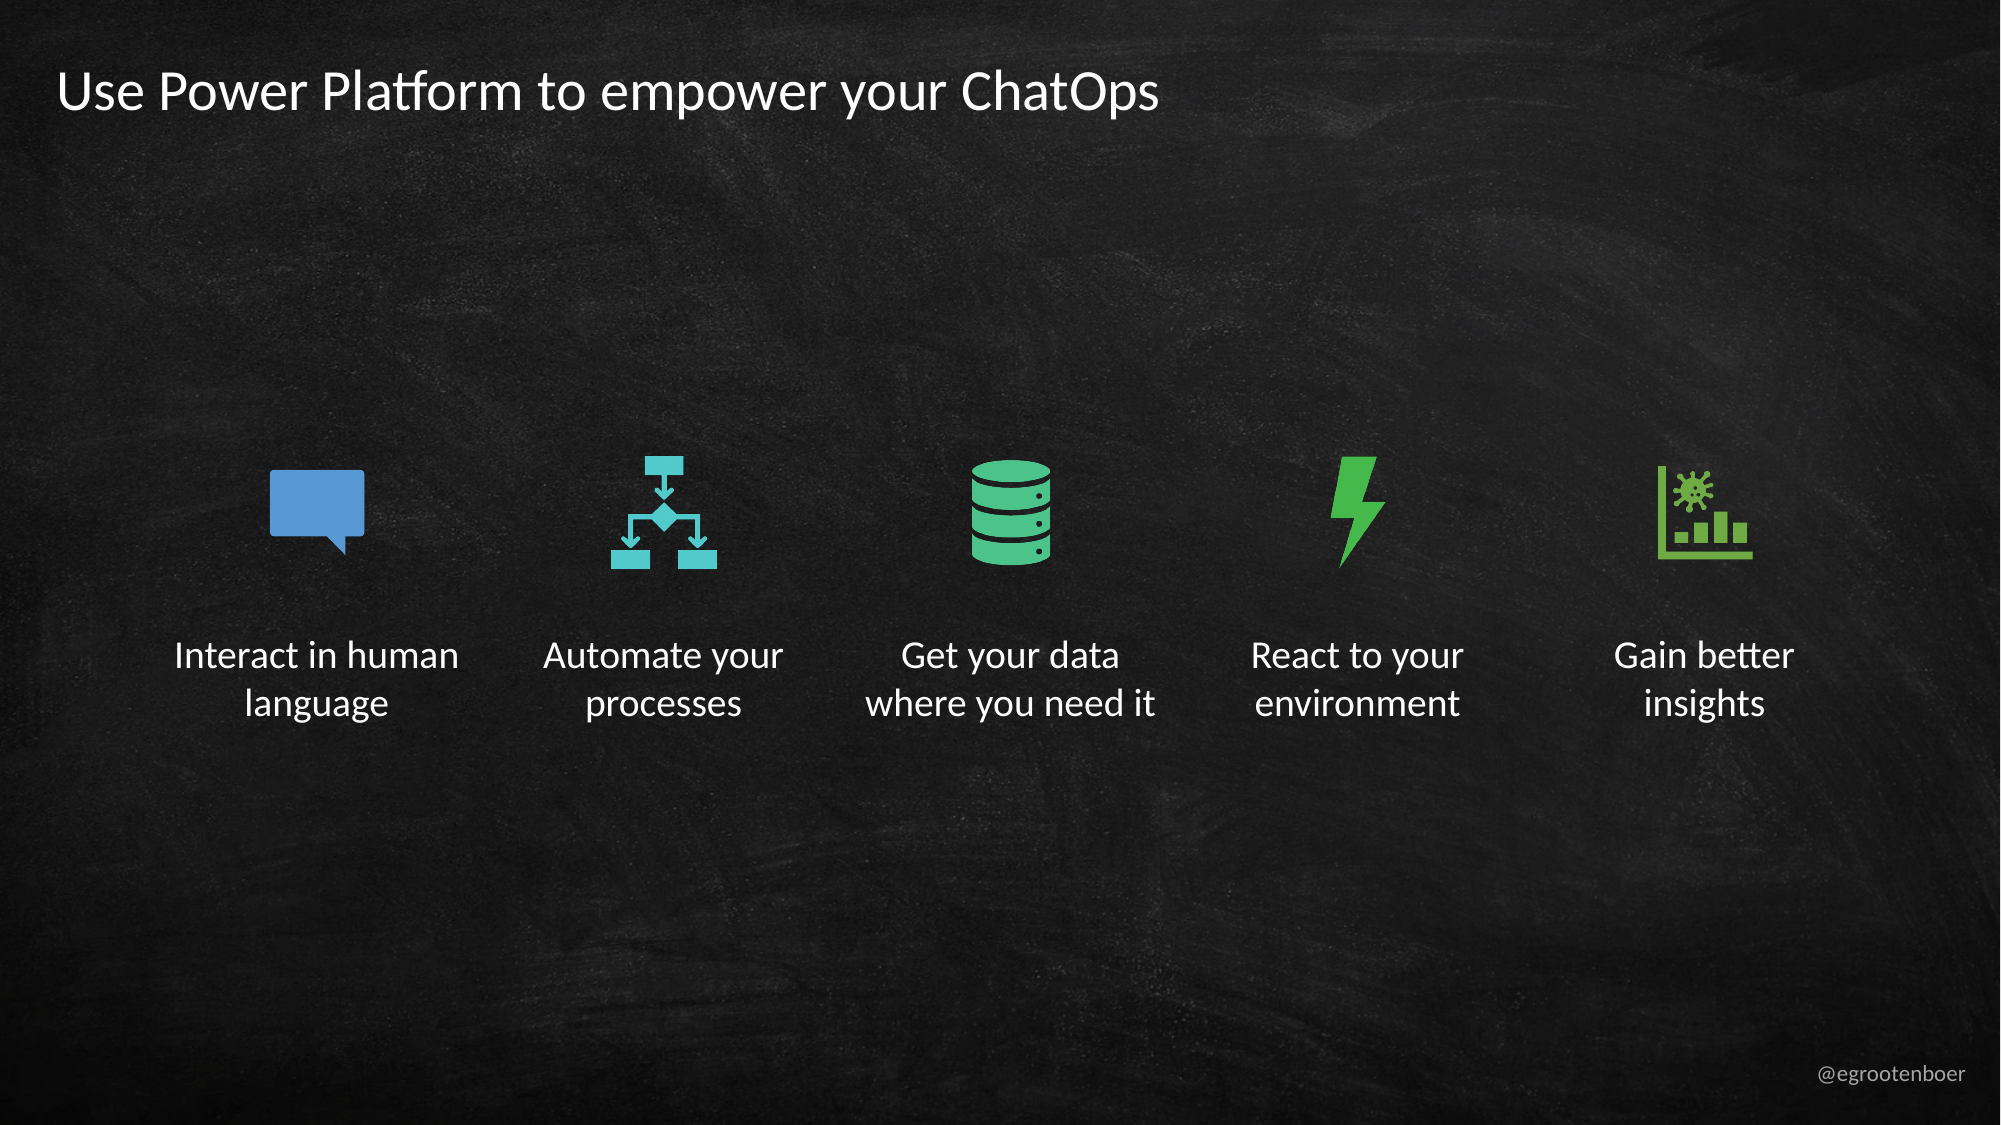

# Use Power Platform to empower your ChatOps
Interact in human language
Automate your processes
Get your data where you need it
React to your environment
Gain better insights